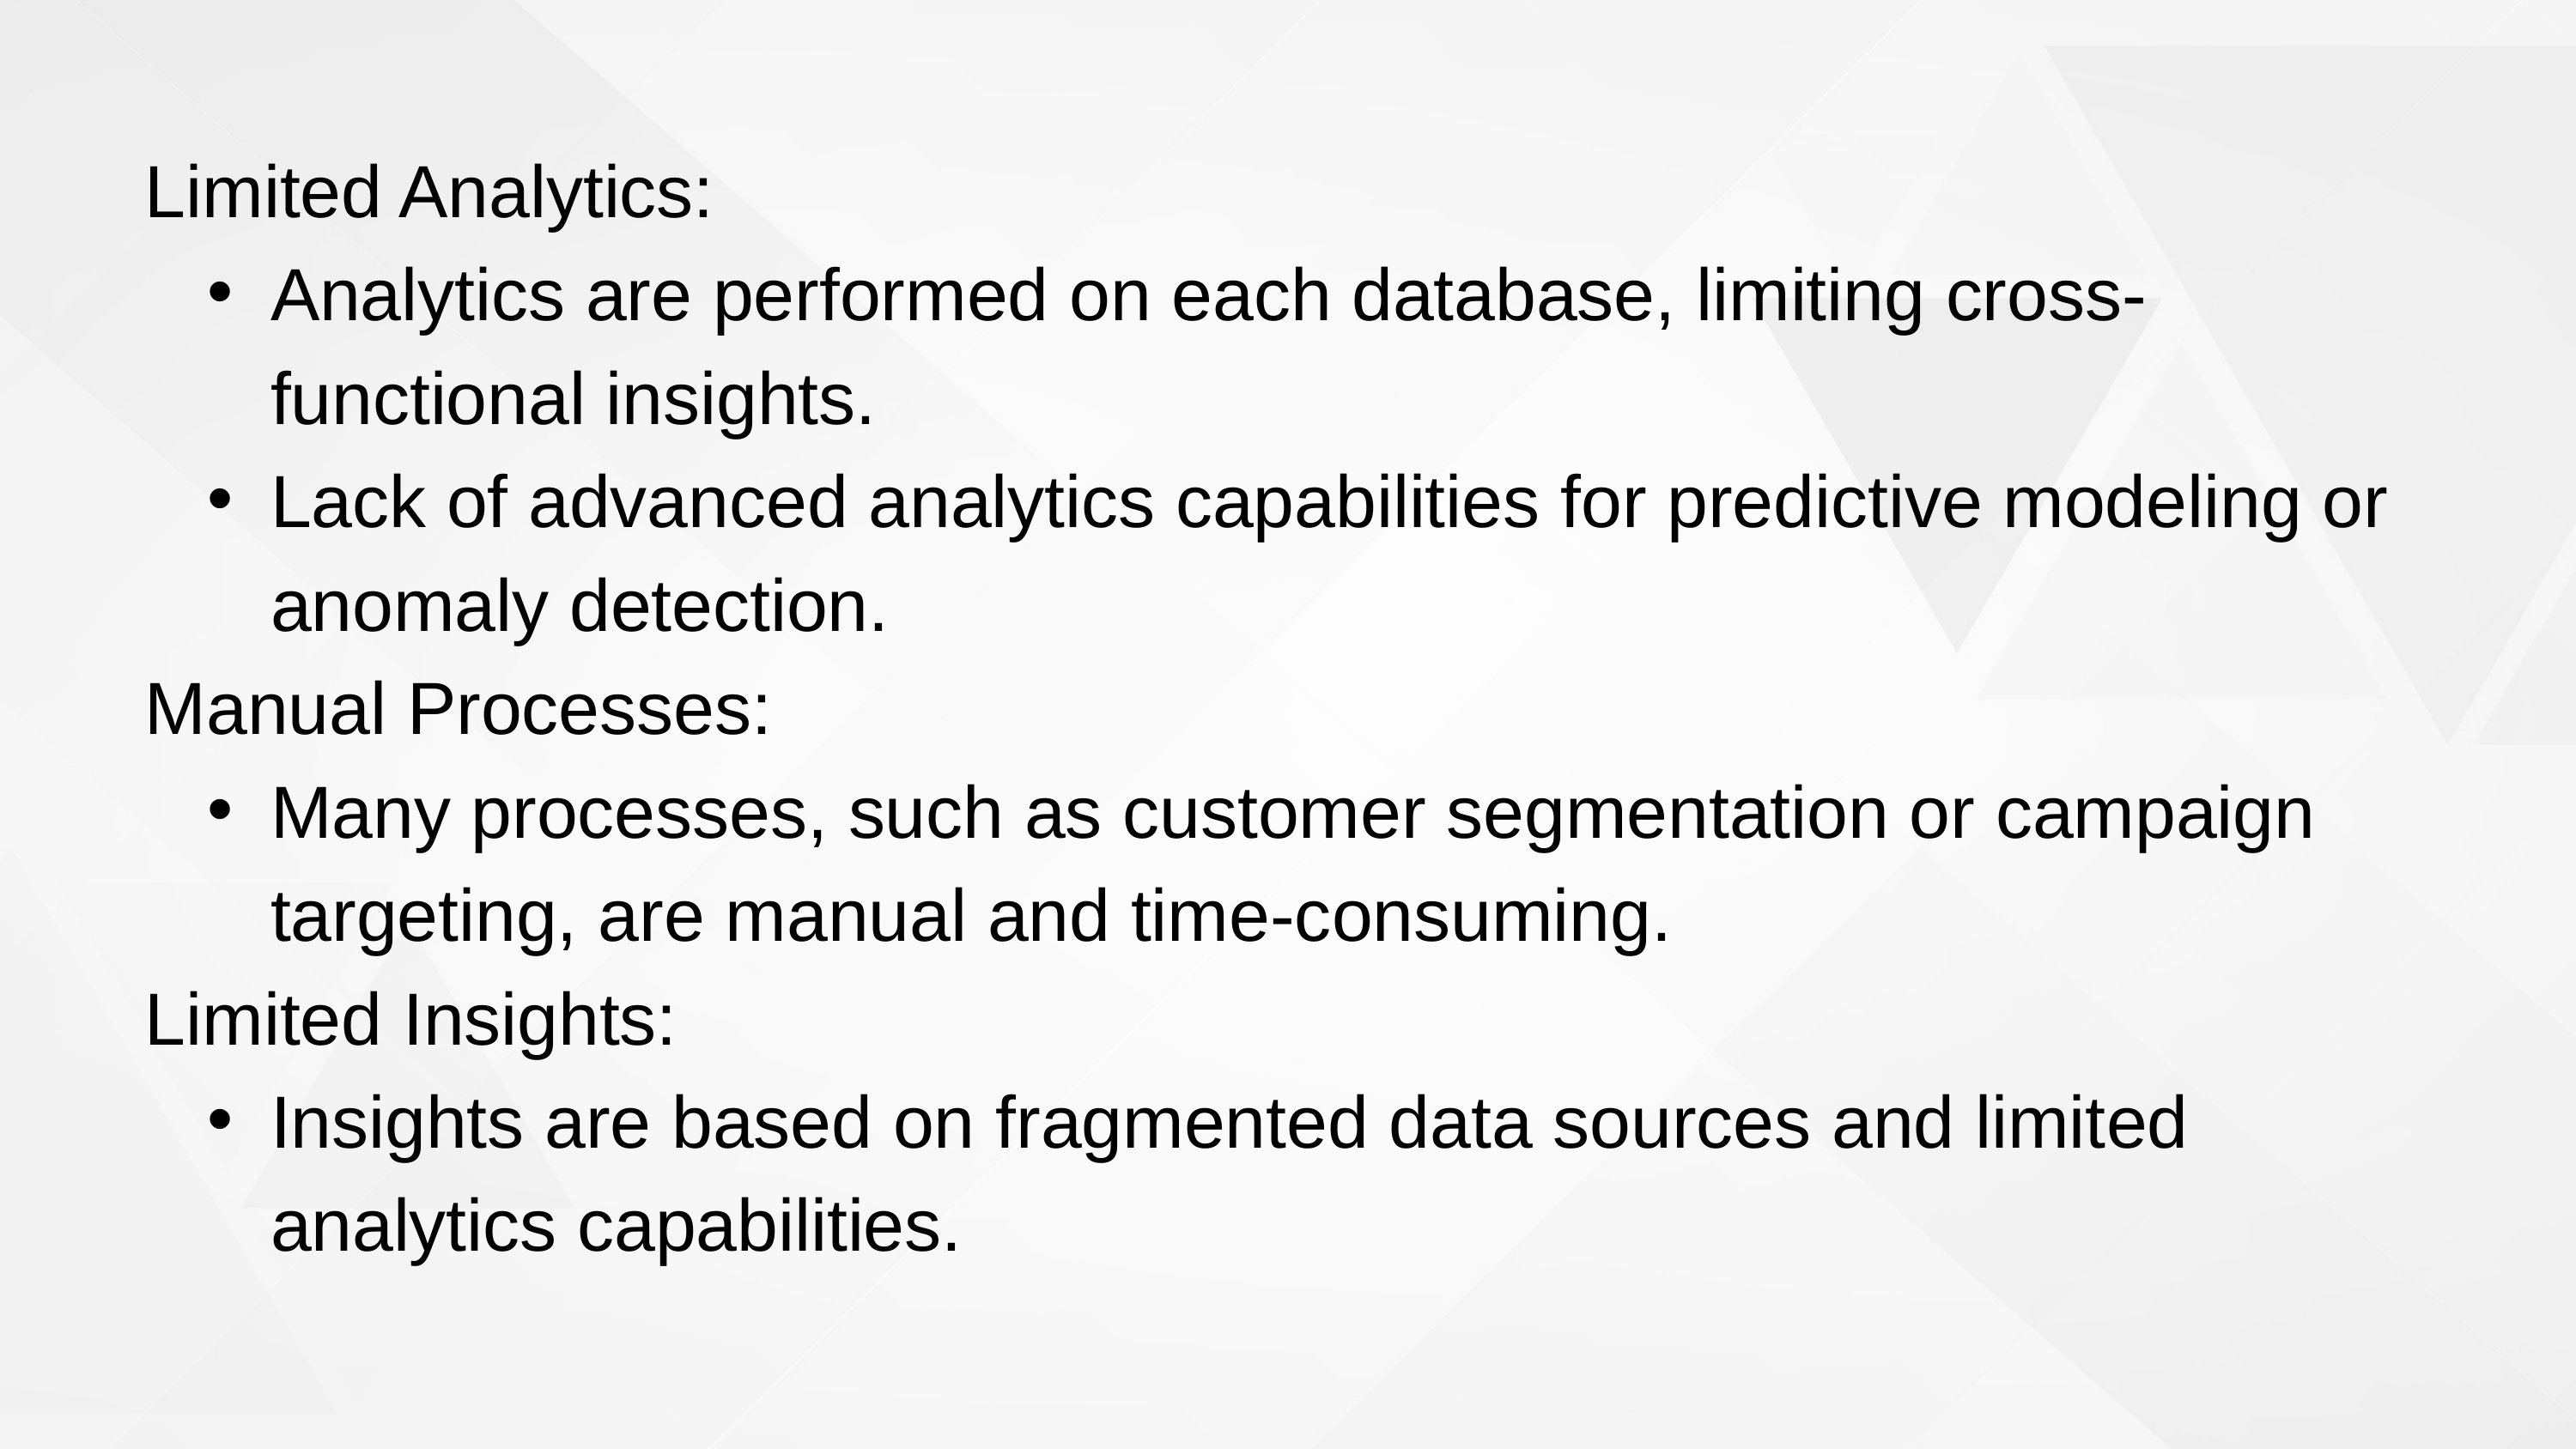

Limited Analytics:
Analytics are performed on each database, limiting cross-functional insights.
Lack of advanced analytics capabilities for predictive modeling or anomaly detection.
Manual Processes:
Many processes, such as customer segmentation or campaign targeting, are manual and time-consuming.
Limited Insights:
Insights are based on fragmented data sources and limited analytics capabilities.